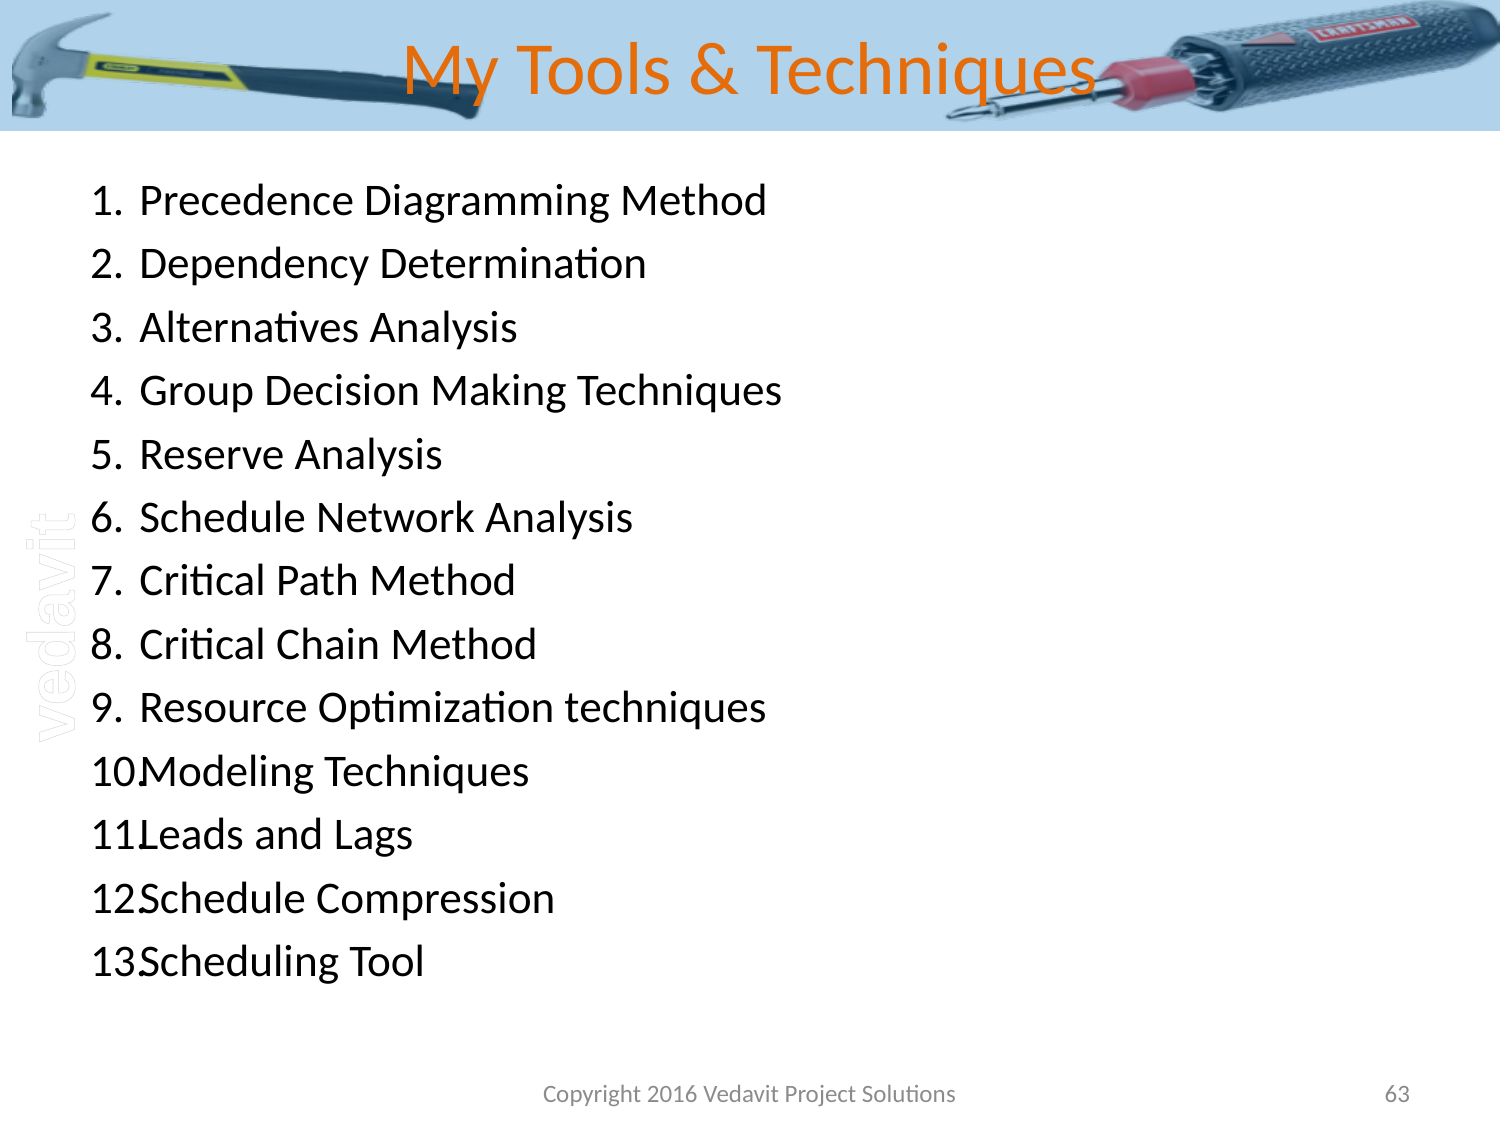

# My Tools & Techniques
Precedence Diagramming Method
Dependency Determination
Alternatives Analysis
Group Decision Making Techniques
Reserve Analysis
Schedule Network Analysis
Critical Path Method
Critical Chain Method
Resource Optimization techniques
Modeling Techniques
Leads and Lags
Schedule Compression
Scheduling Tool
Copyright 2016 Vedavit Project Solutions
63